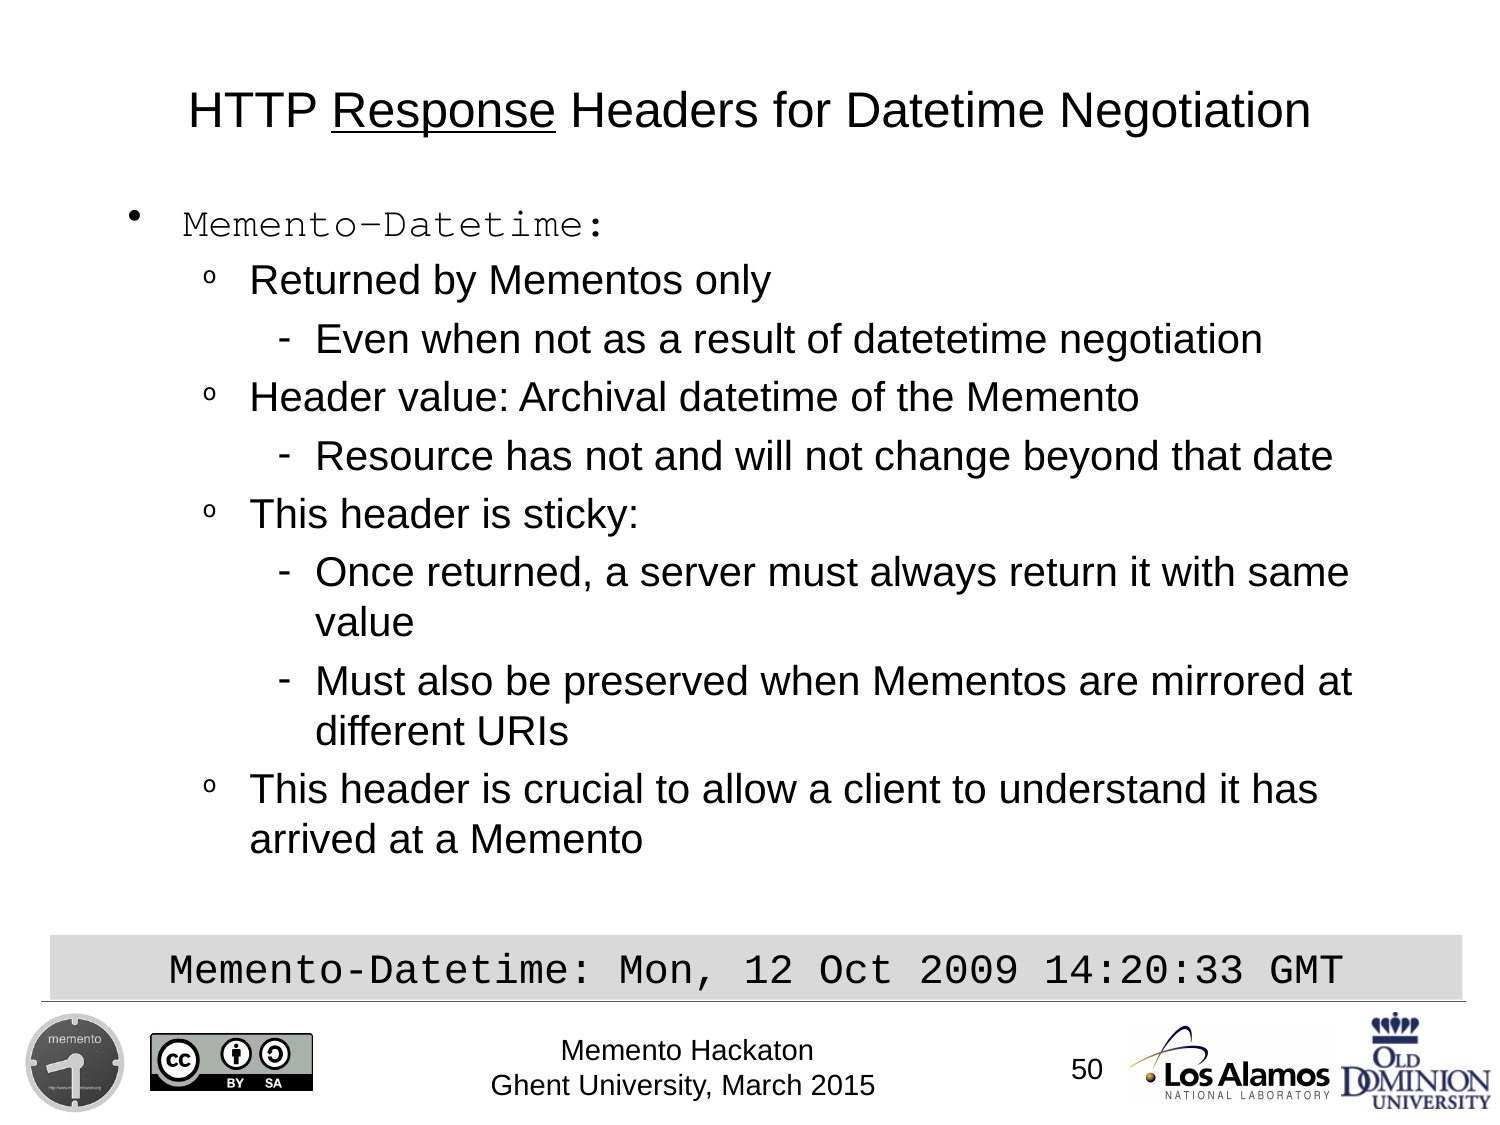

HTTP Response Headers for Datetime Negotiation
Memento-Datetime:
Returned by Mementos only
Even when not as a result of datetetime negotiation
Header value: Archival datetime of the Memento
Resource has not and will not change beyond that date
This header is sticky:
Once returned, a server must always return it with same value
Must also be preserved when Mementos are mirrored at different URIs
This header is crucial to allow a client to understand it has arrived at a Memento
Memento-Datetime: Mon, 12 Oct 2009 14:20:33 GMT
50